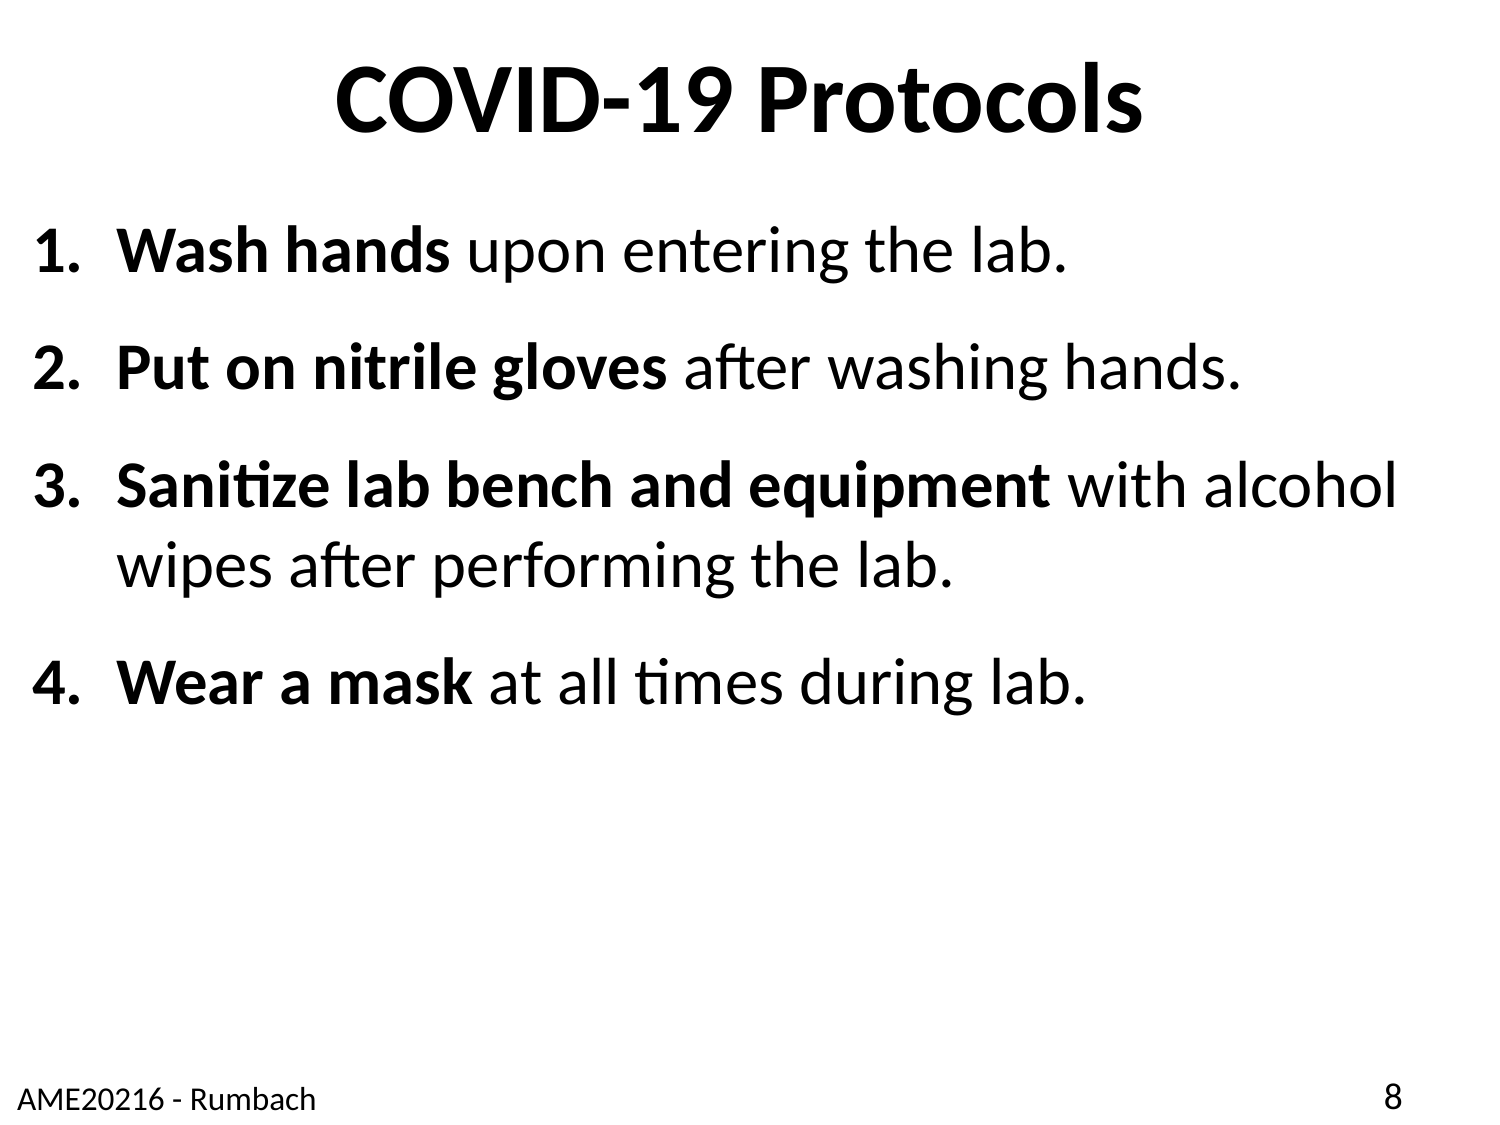

COVID-19 Protocols
Wash hands upon entering the lab.
Put on nitrile gloves after washing hands.
Sanitize lab bench and equipment with alcohol wipes after performing the lab.
Wear a mask at all times during lab.